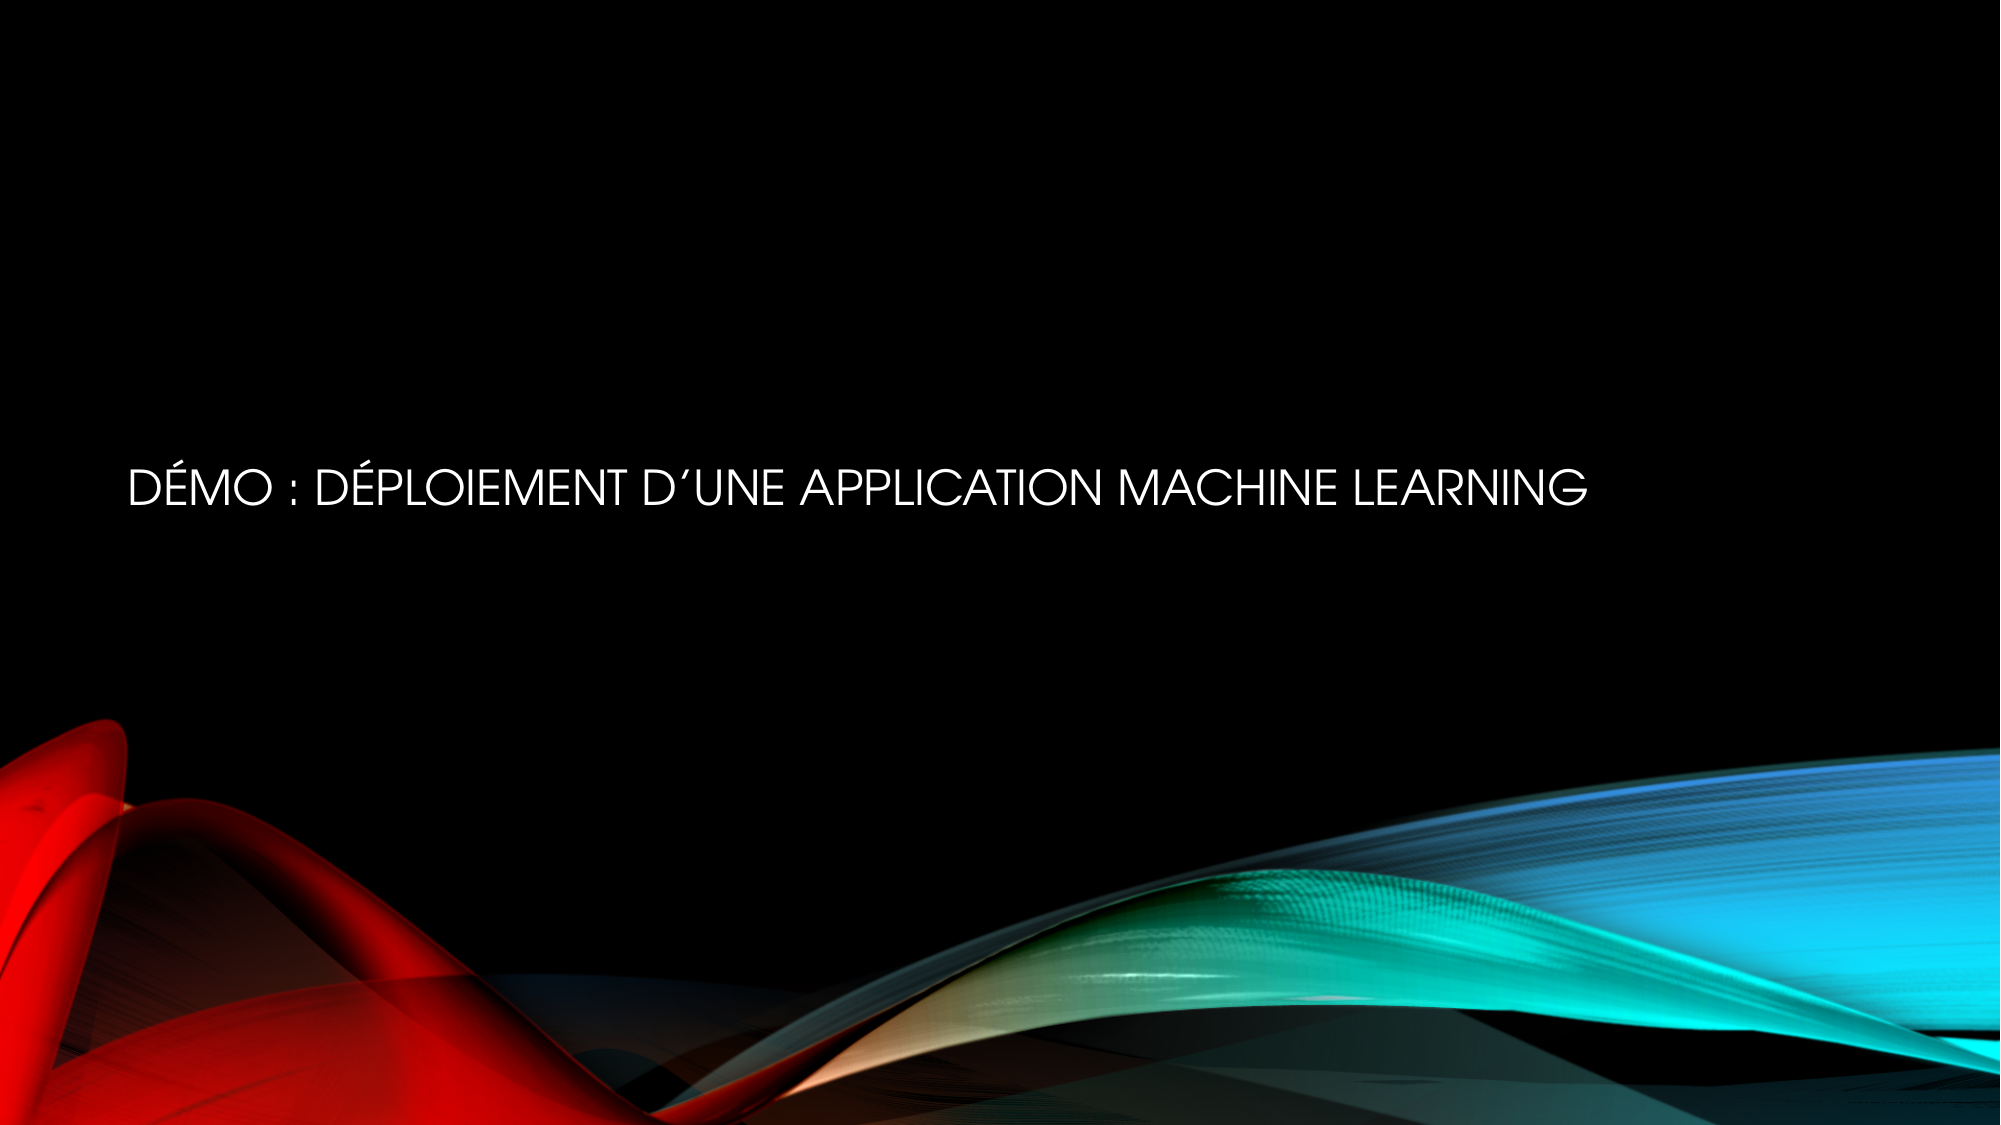

# Démo : DÉPLOIEMENT D’UNE APPLICATION MACHINE LEARNING